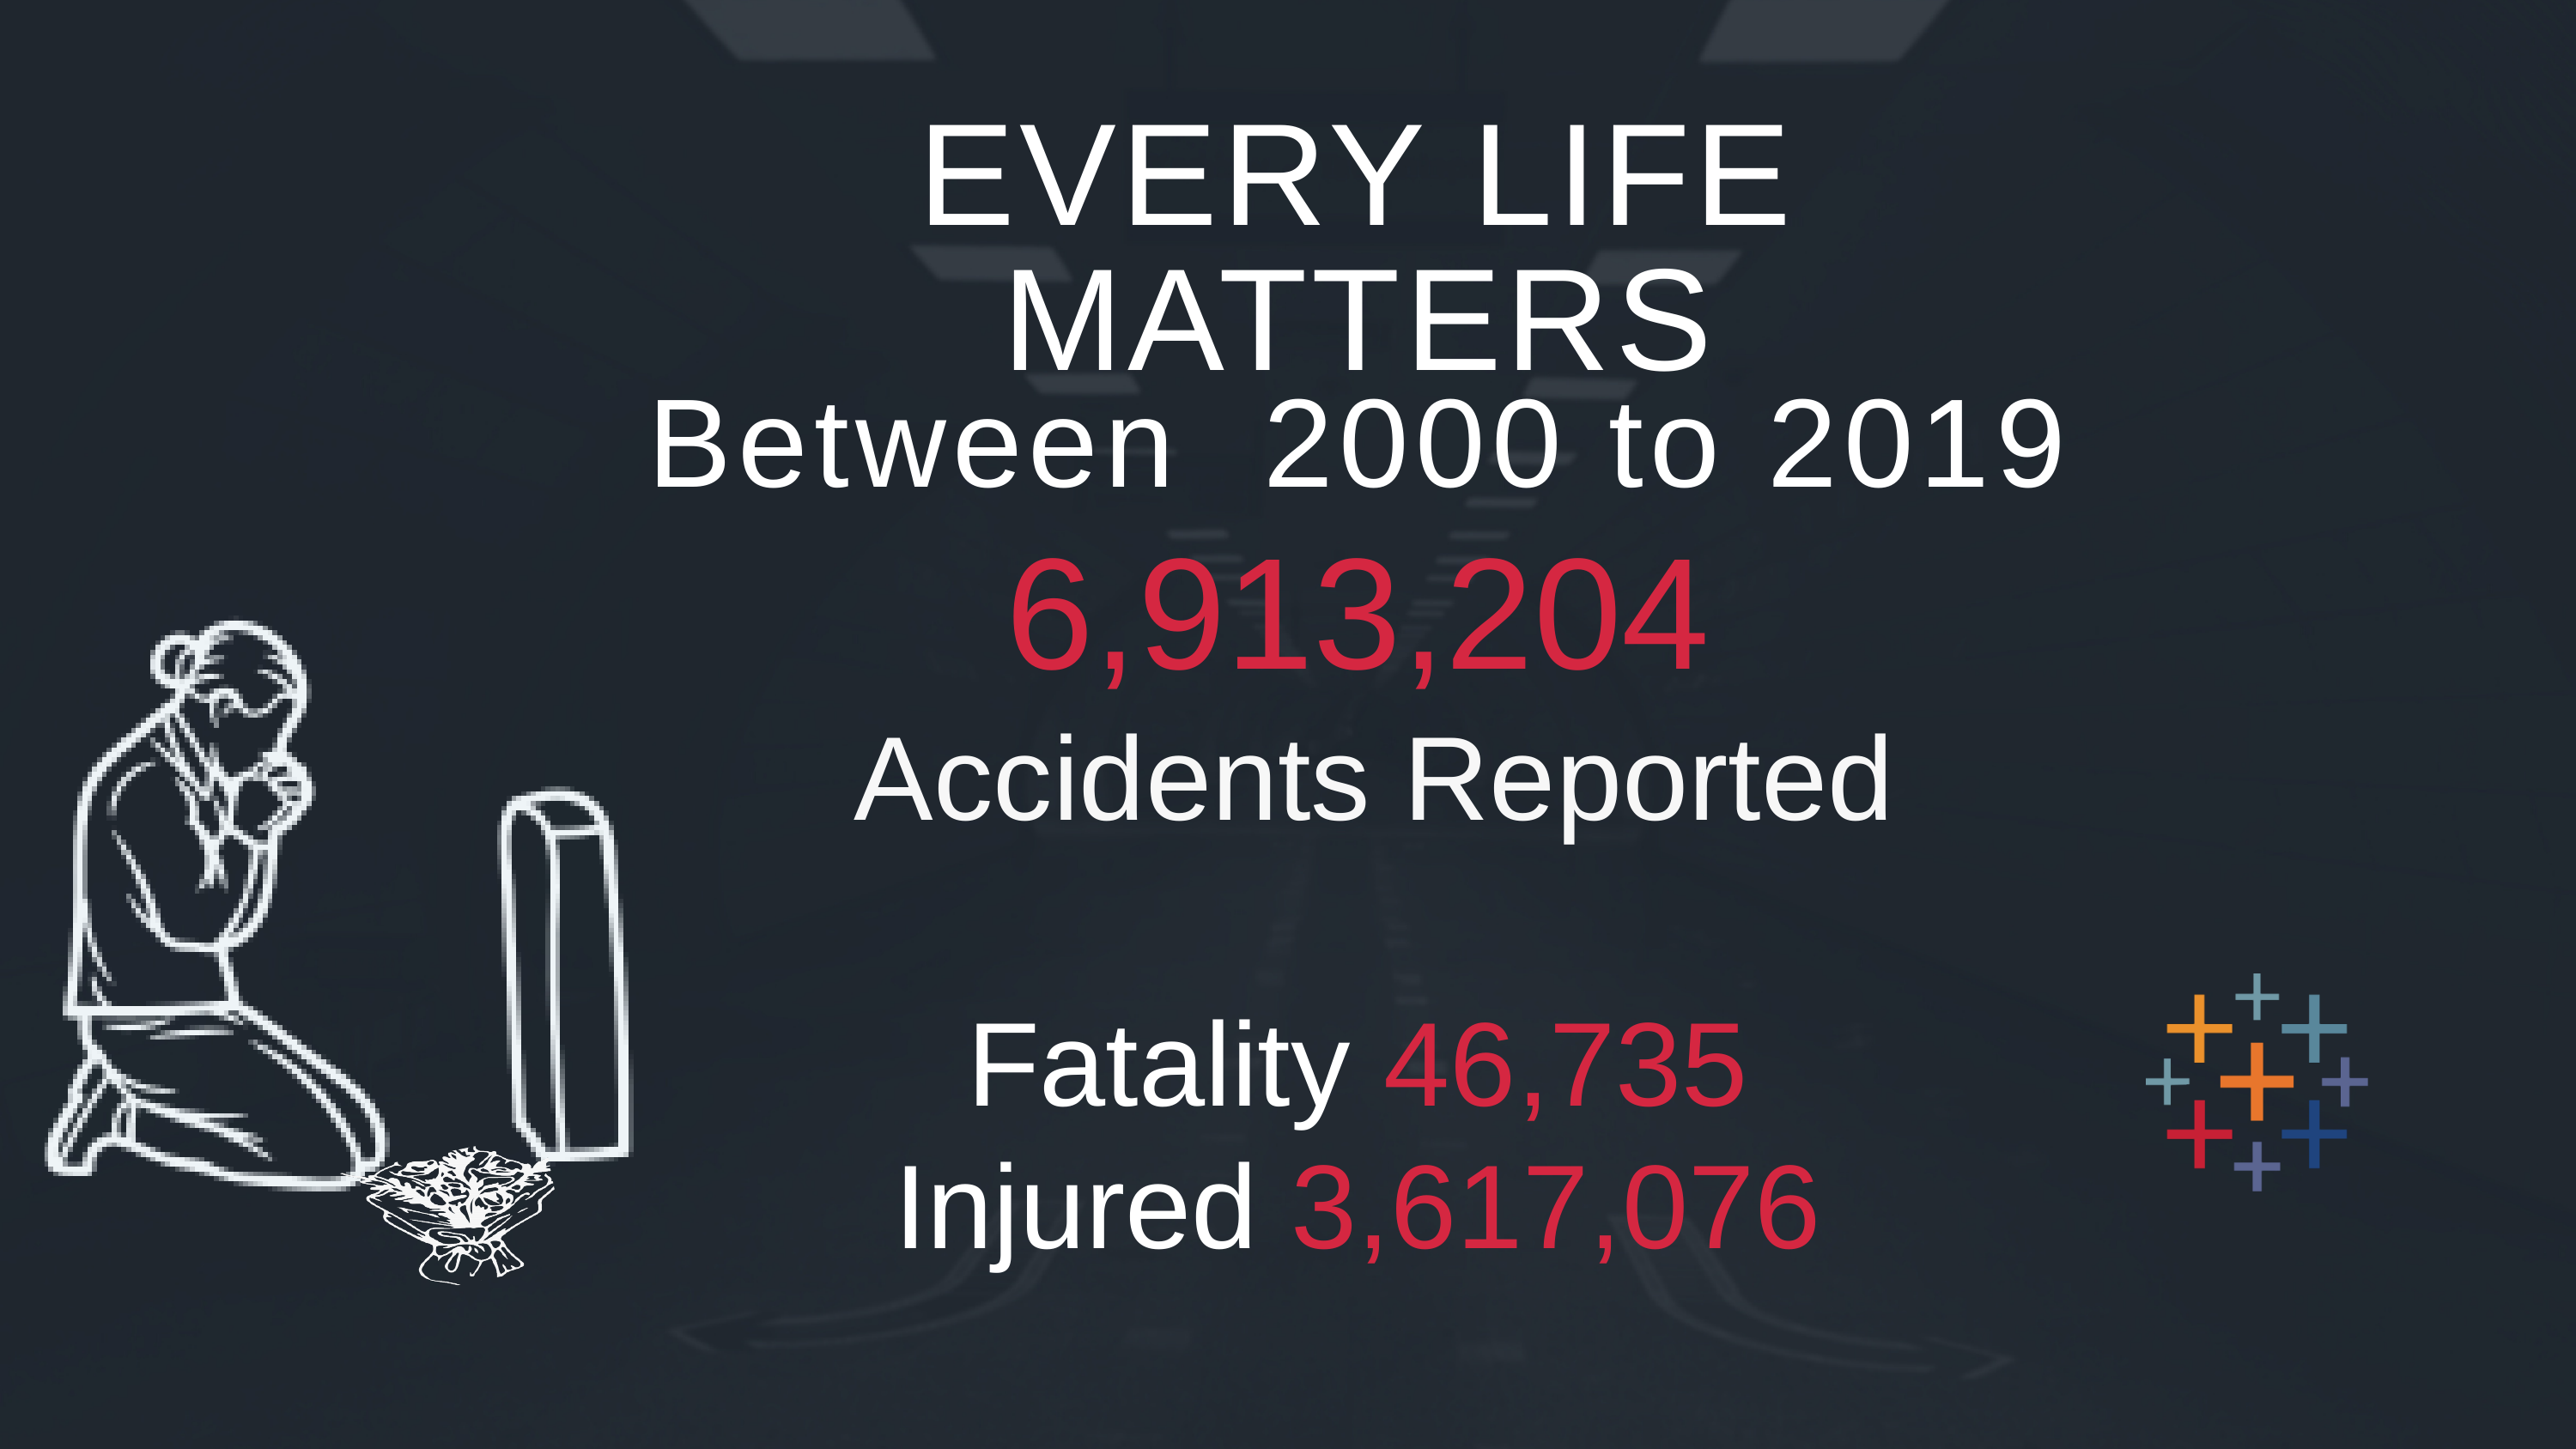

EVERY LIFE MATTERS
Between  2000 to 2019
6,913,204
 Accidents Reported

Fatality 46,735
Injured 3,617,076